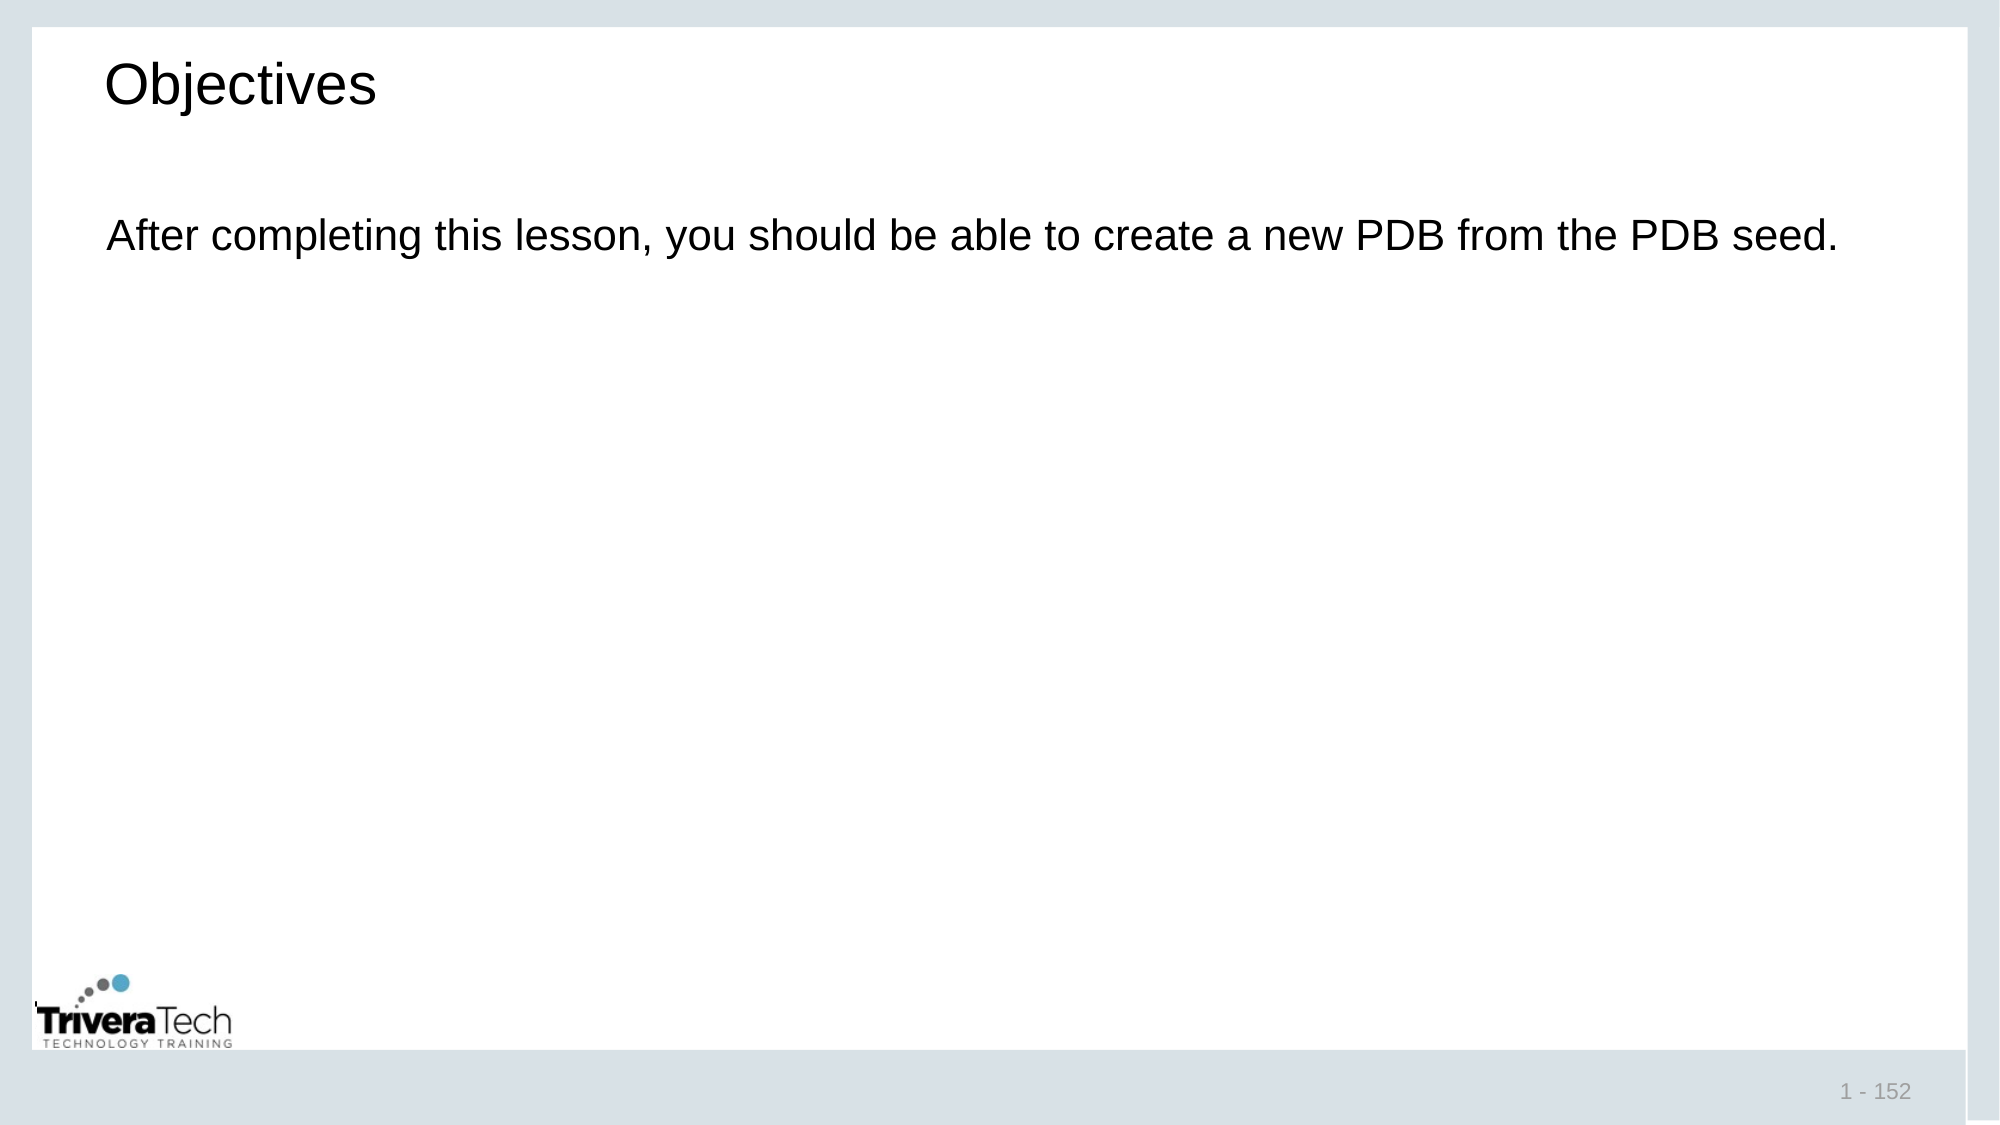

# Objectives
After completing this lesson, you should be able to create a new PDB from the PDB seed.